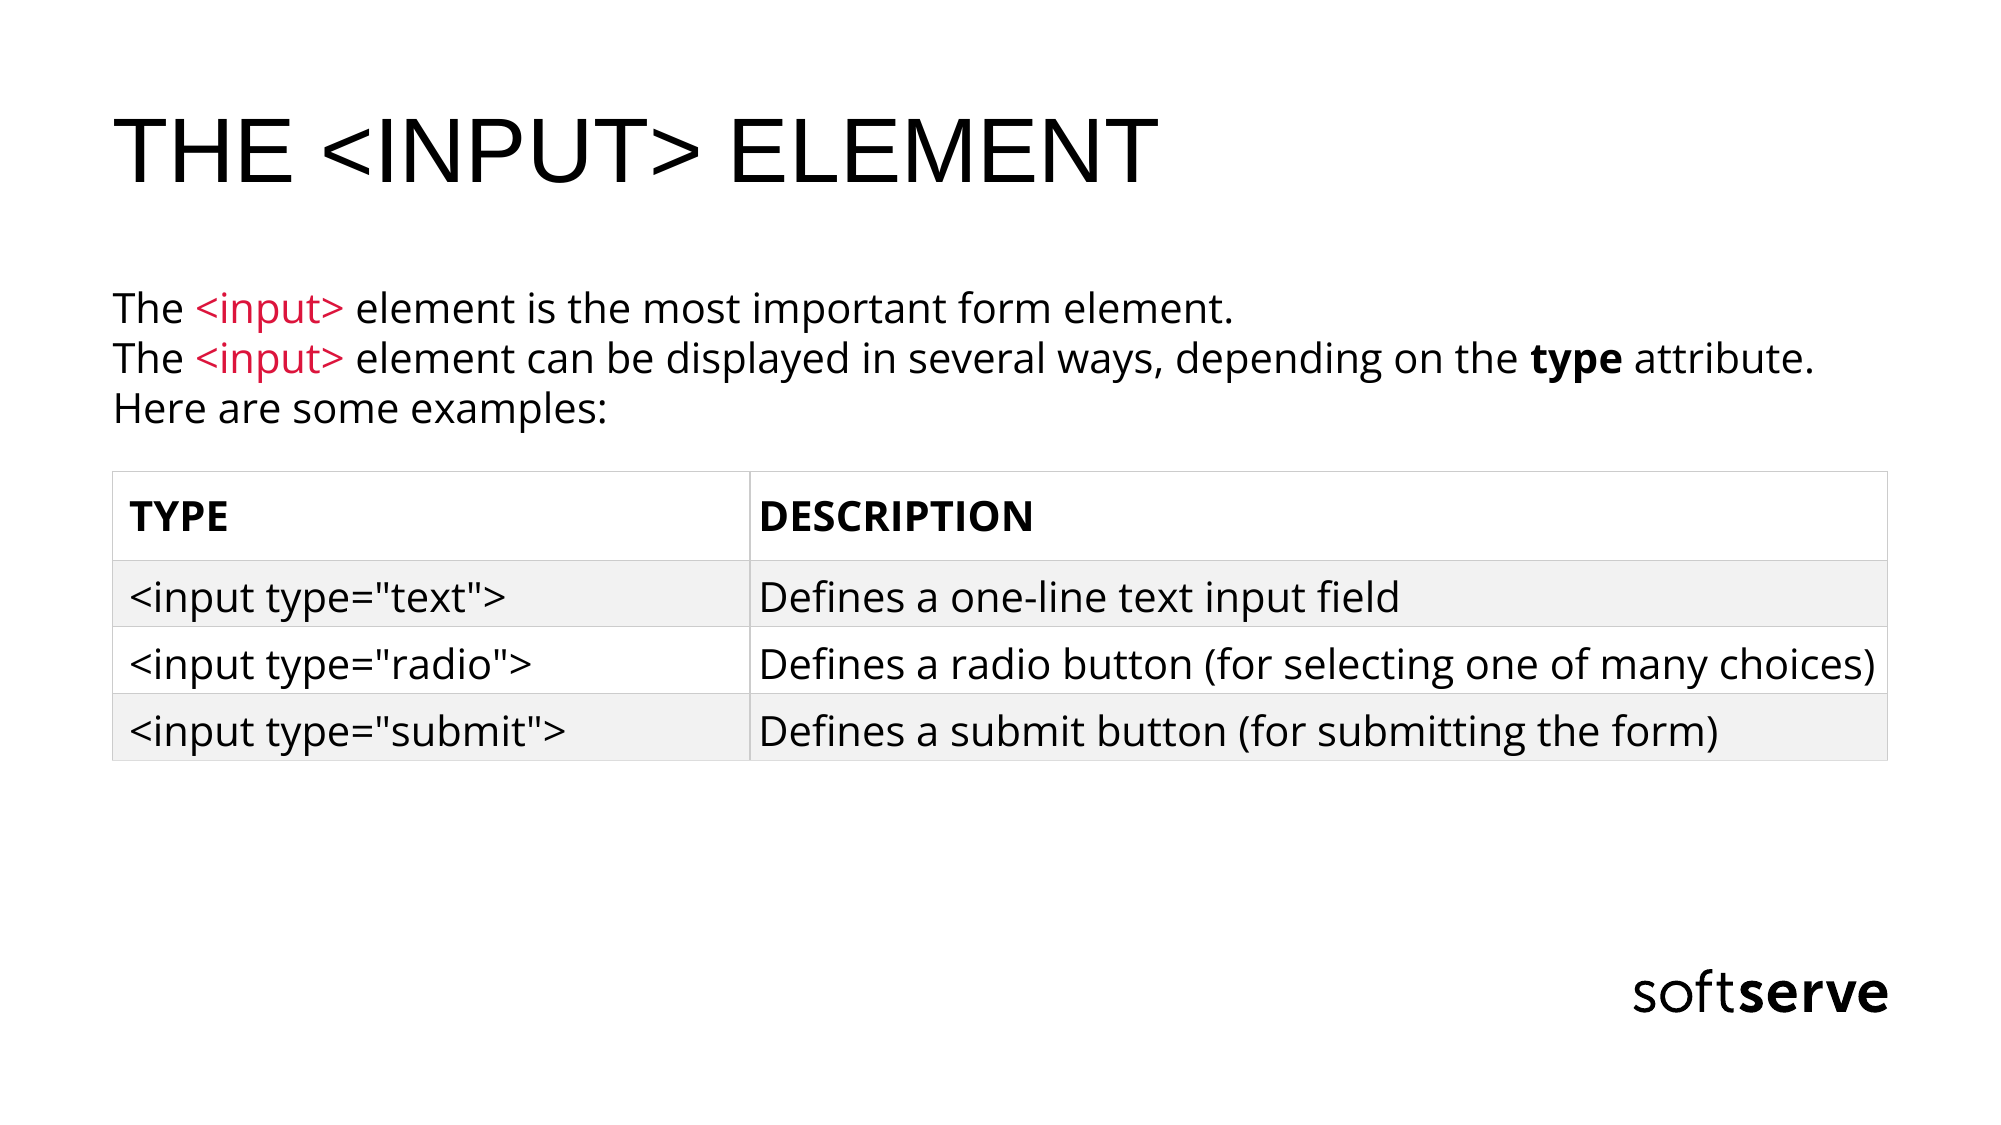

THE <INPUT> ELEMENT
The <input> element is the most important form element.
The <input> element can be displayed in several ways, depending on the type attribute.
Here are some examples:
| TYPE | DESCRIPTION |
| --- | --- |
| <input type="text"> | Defines a one-line text input field |
| <input type="radio"> | Defines a radio button (for selecting one of many choices) |
| <input type="submit"> | Defines a submit button (for submitting the form) |